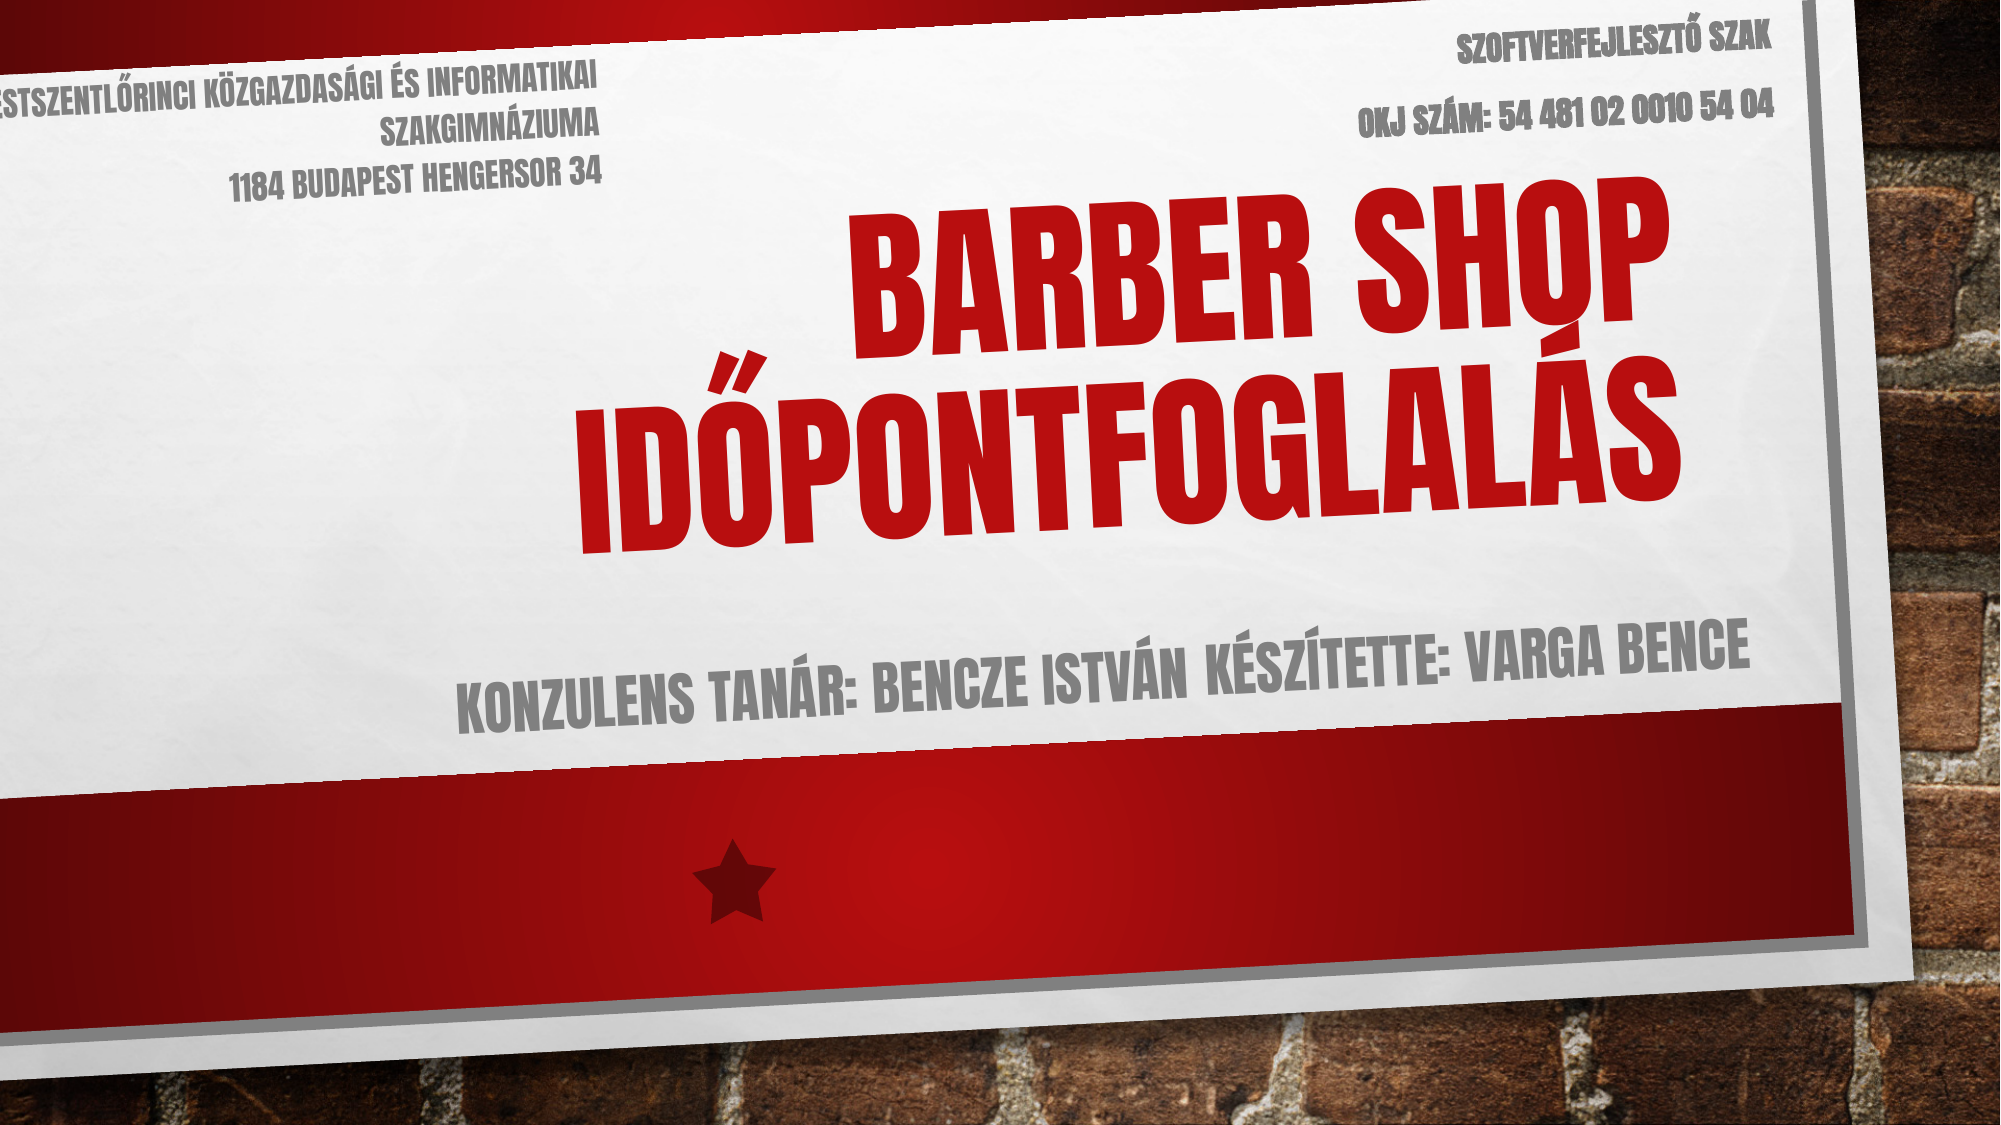

Szoftverfejlesztő szak
OKJ szám: 54 481 02 0010 54 04
BGSzC Pestszentlőrinci Közgazdasági és Informatikai Szakgimnáziuma
1184 Budapest Hengersor 34
# Barber shop időpontfoglalás
Konzulens tanár: Bencze István 	Készítette: Varga bence